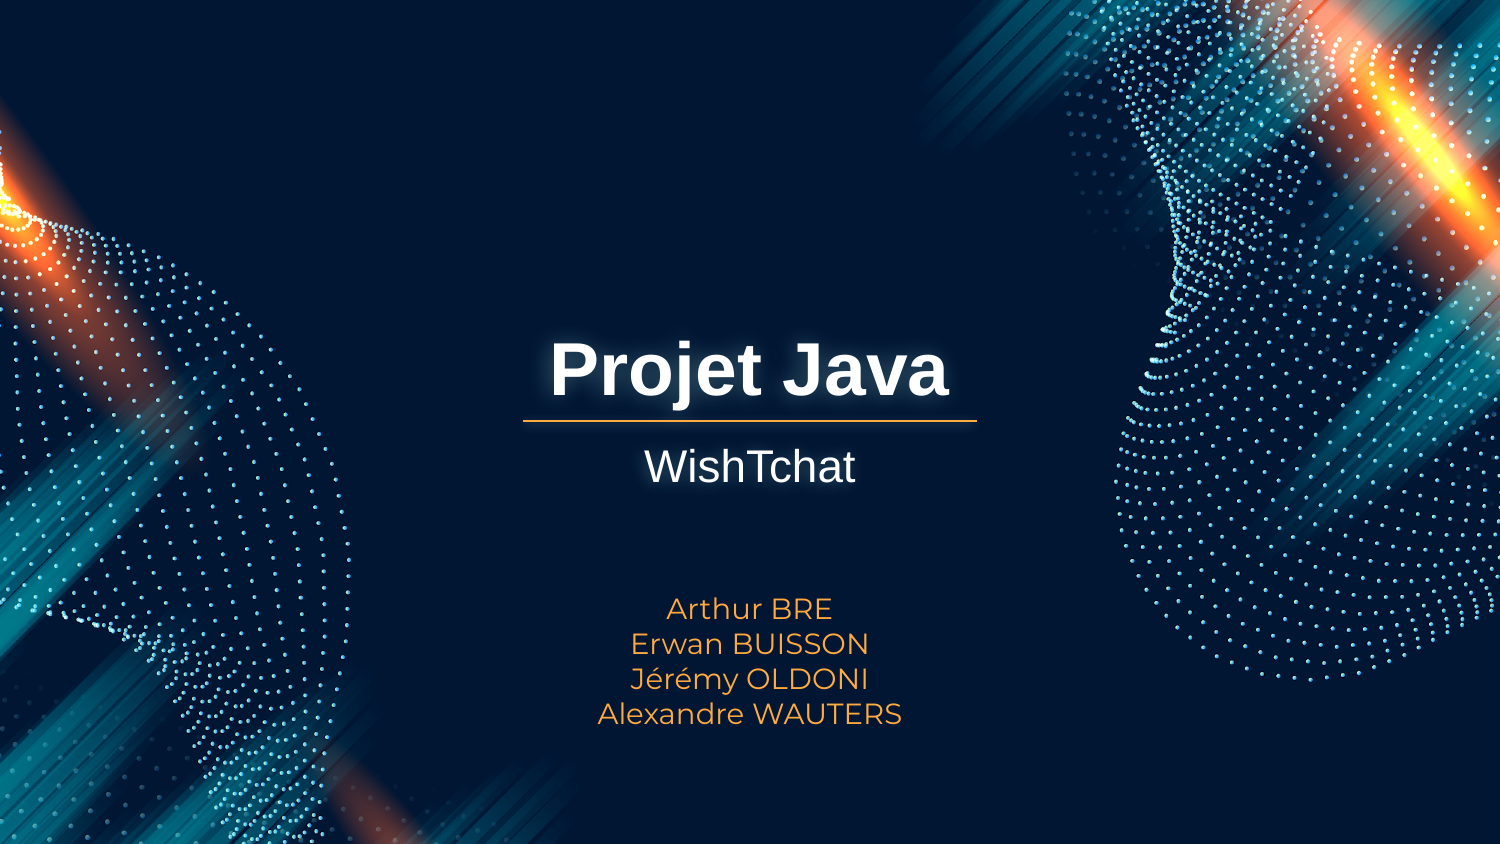

# Projet Java
WishTchat
Arthur BRE
Erwan BUISSON
Jérémy OLDONI
Alexandre WAUTERS